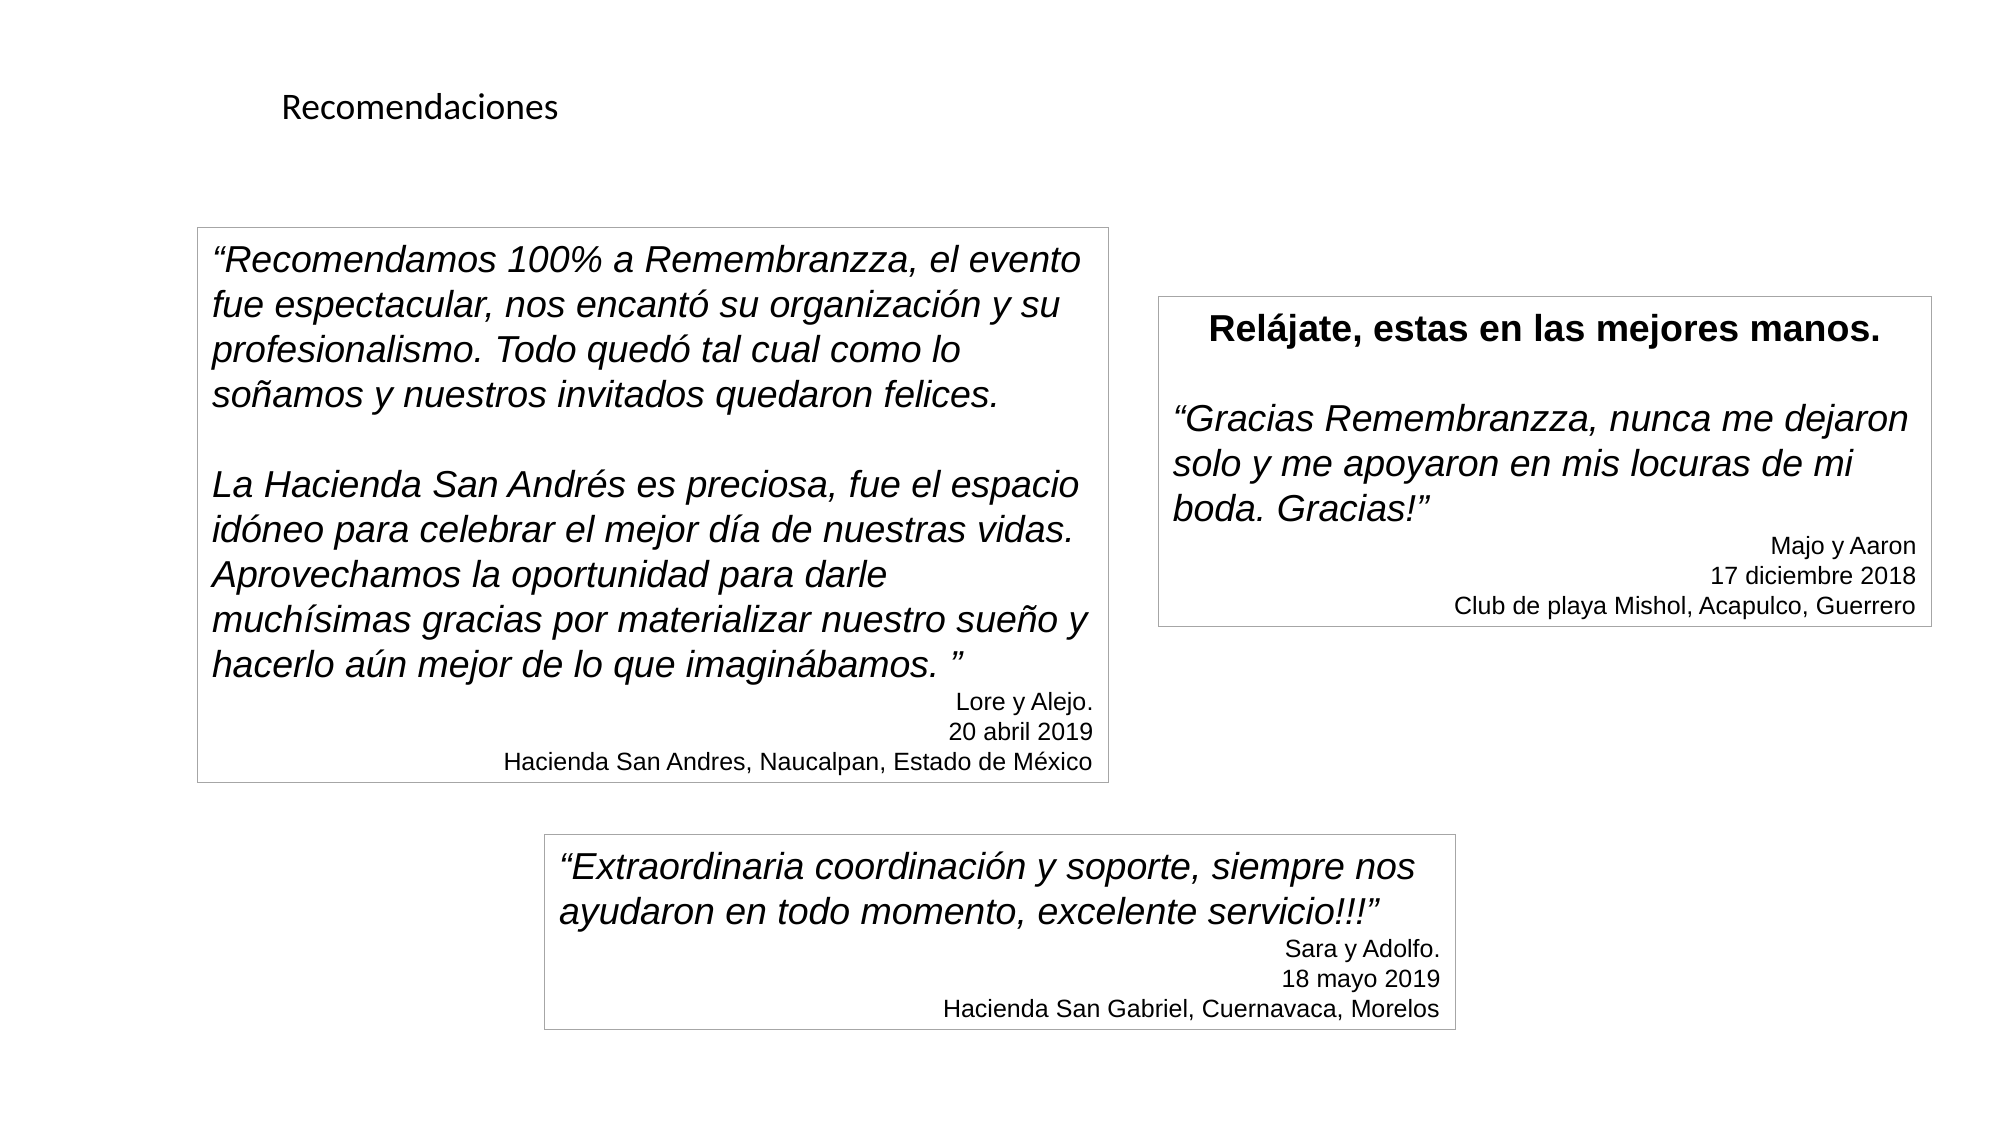

Recomendaciones
“Recomendamos 100% a Remembranzza, el evento fue espectacular, nos encantó su organización y su profesionalismo. Todo quedó tal cual como lo soñamos y nuestros invitados quedaron felices.

La Hacienda San Andrés es preciosa, fue el espacio idóneo para celebrar el mejor día de nuestras vidas. Aprovechamos la oportunidad para darle muchísimas gracias por materializar nuestro sueño y hacerlo aún mejor de lo que imaginábamos. ”
Lore y Alejo.
20 abril 2019
Hacienda San Andres, Naucalpan, Estado de México
Relájate, estas en las mejores manos.

“Gracias Remembranzza, nunca me dejaron solo y me apoyaron en mis locuras de mi boda. Gracias!”
Majo y Aaron
17 diciembre 2018
Club de playa Mishol, Acapulco, Guerrero
“Extraordinaria coordinación y soporte, siempre nos ayudaron en todo momento, excelente servicio!!!”
Sara y Adolfo.
18 mayo 2019
Hacienda San Gabriel, Cuernavaca, Morelos